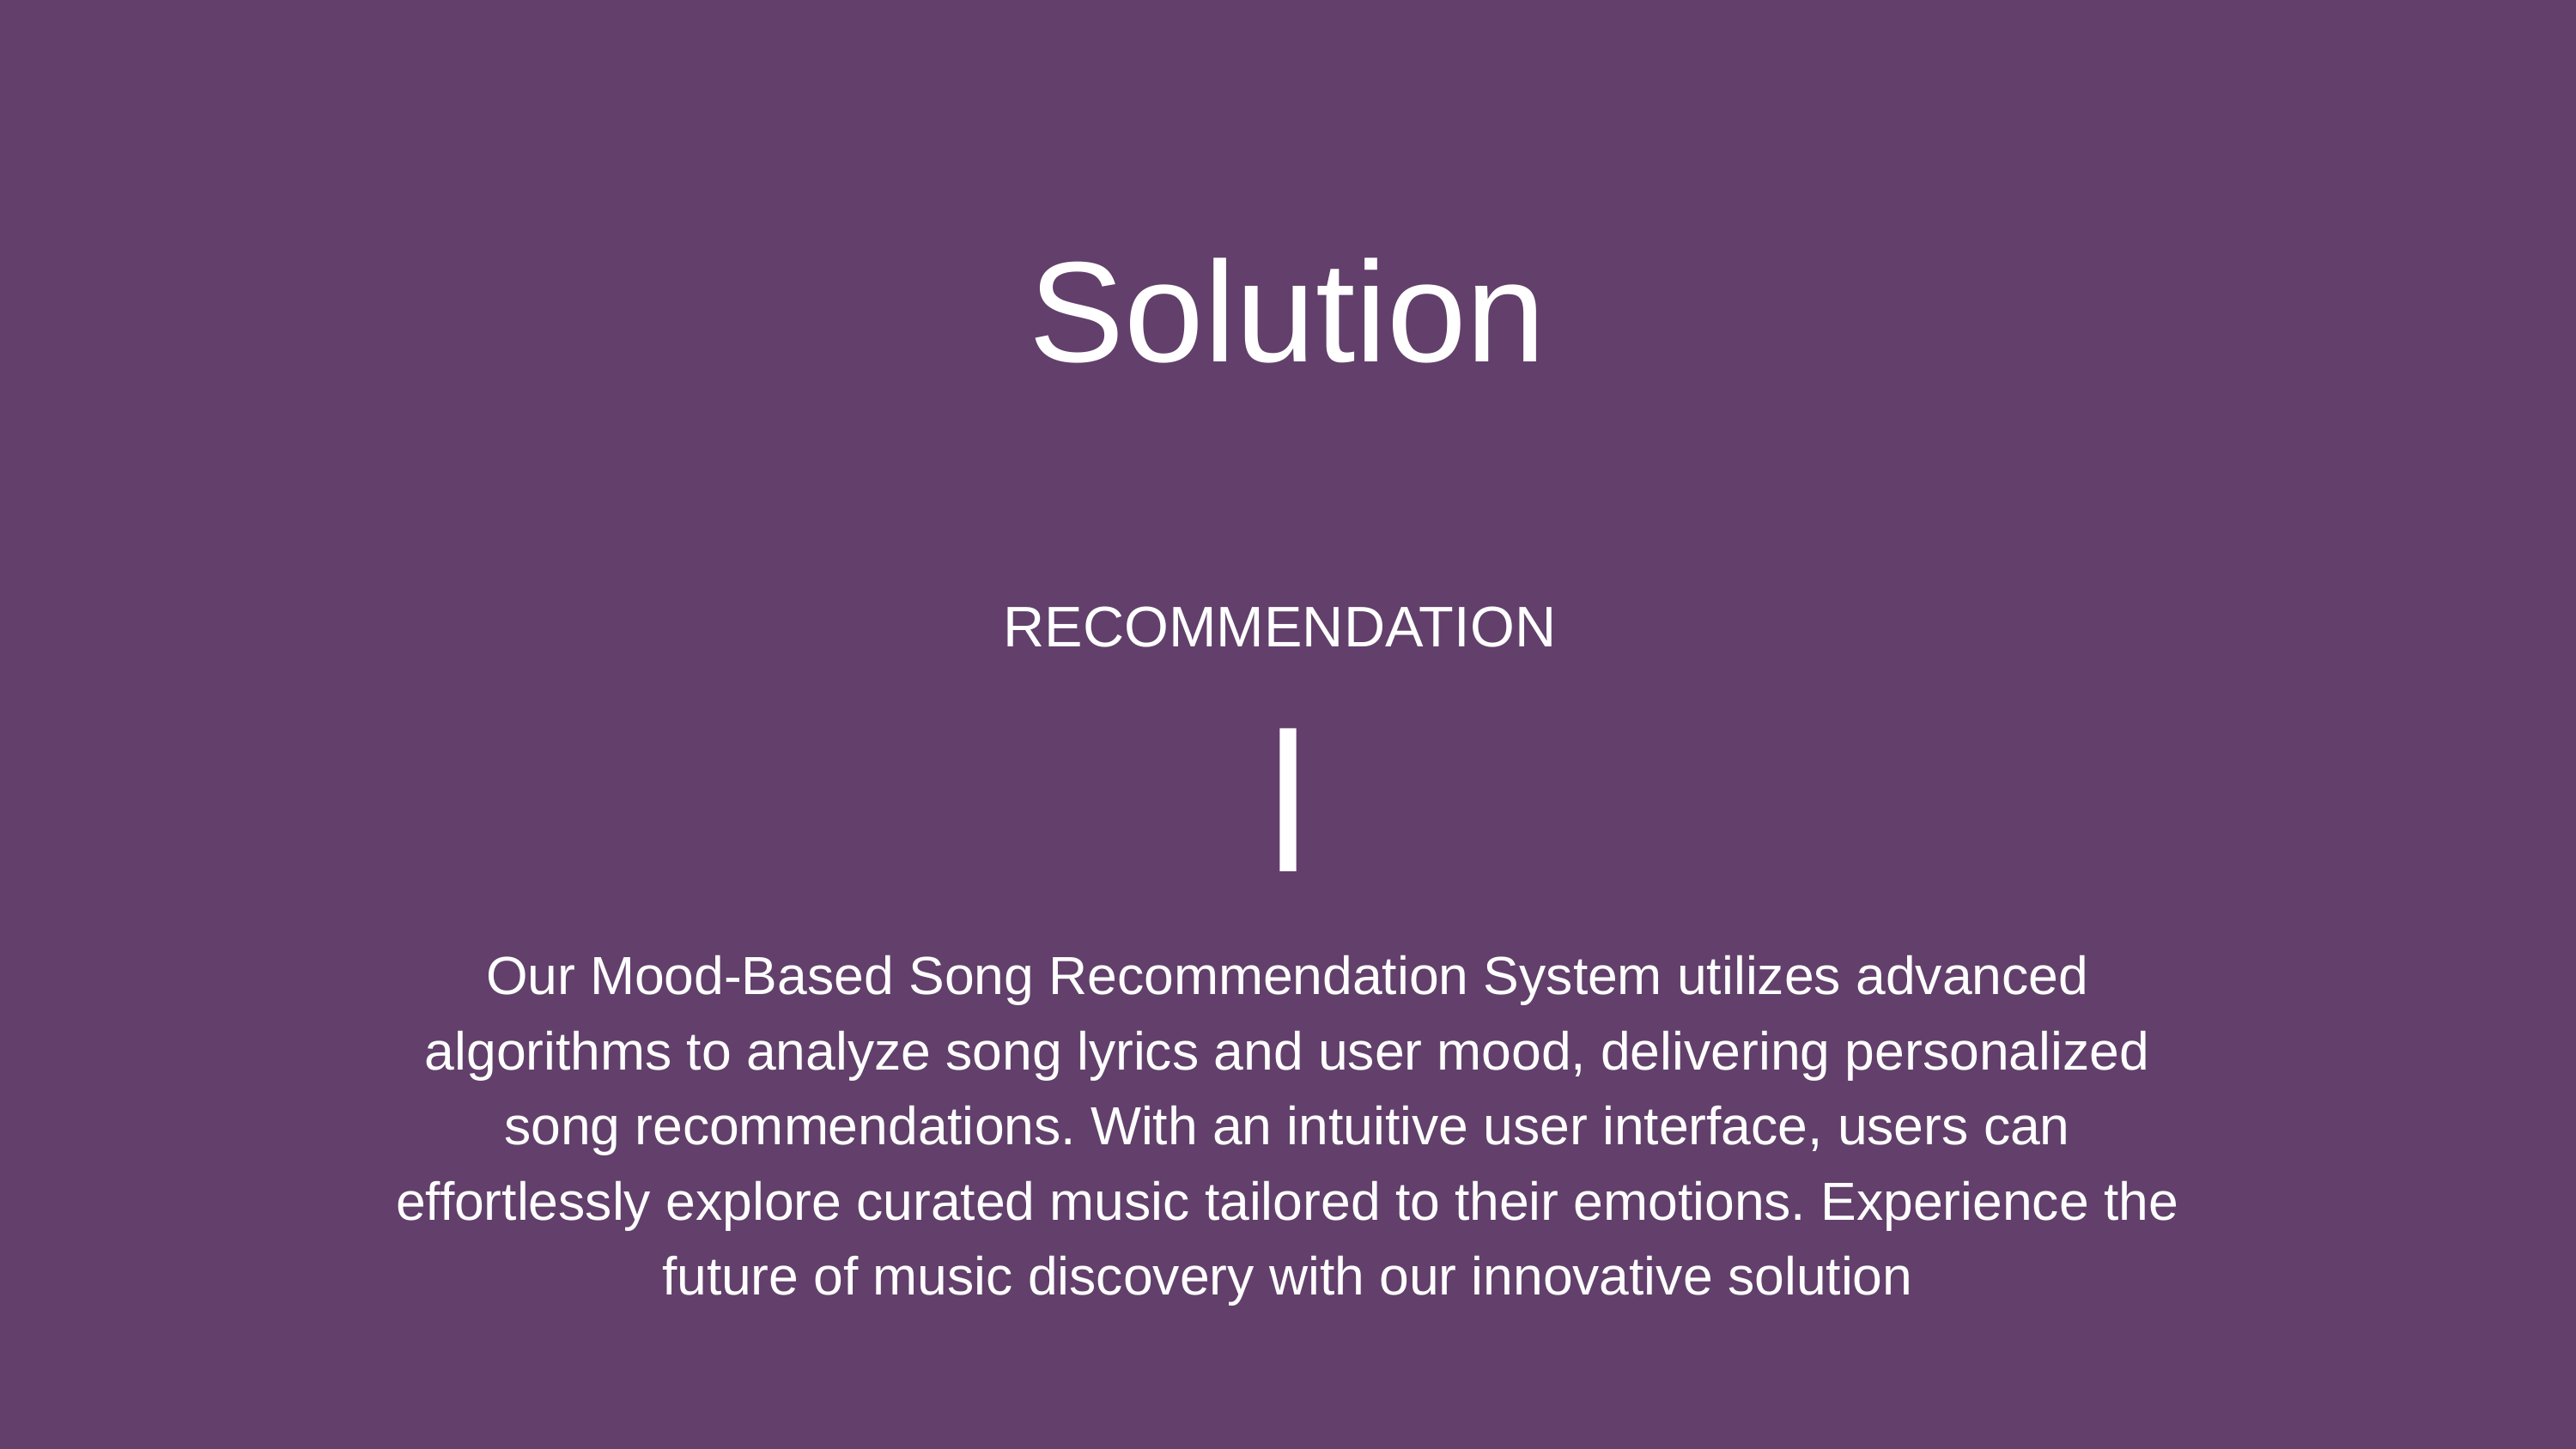

Solution
RECOMMENDATION

Our Mood-Based Song Recommendation System utilizes advanced algorithms to analyze song lyrics and user mood, delivering personalized song recommendations. With an intuitive user interface, users can effortlessly explore curated music tailored to their emotions. Experience the future of music discovery with our innovative solution